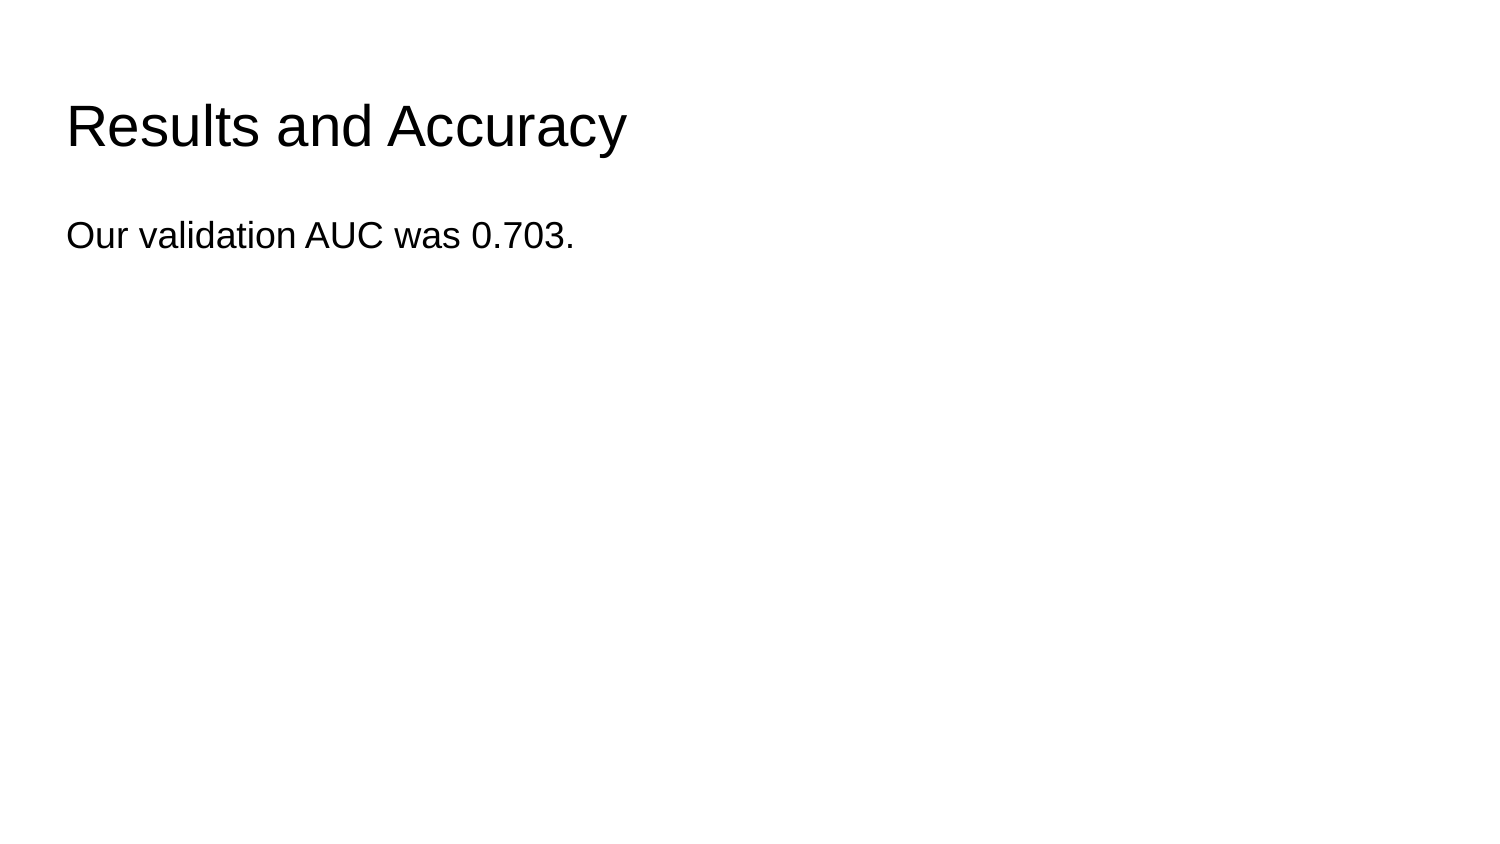

# Results and Accuracy
Our validation AUC was 0.703.